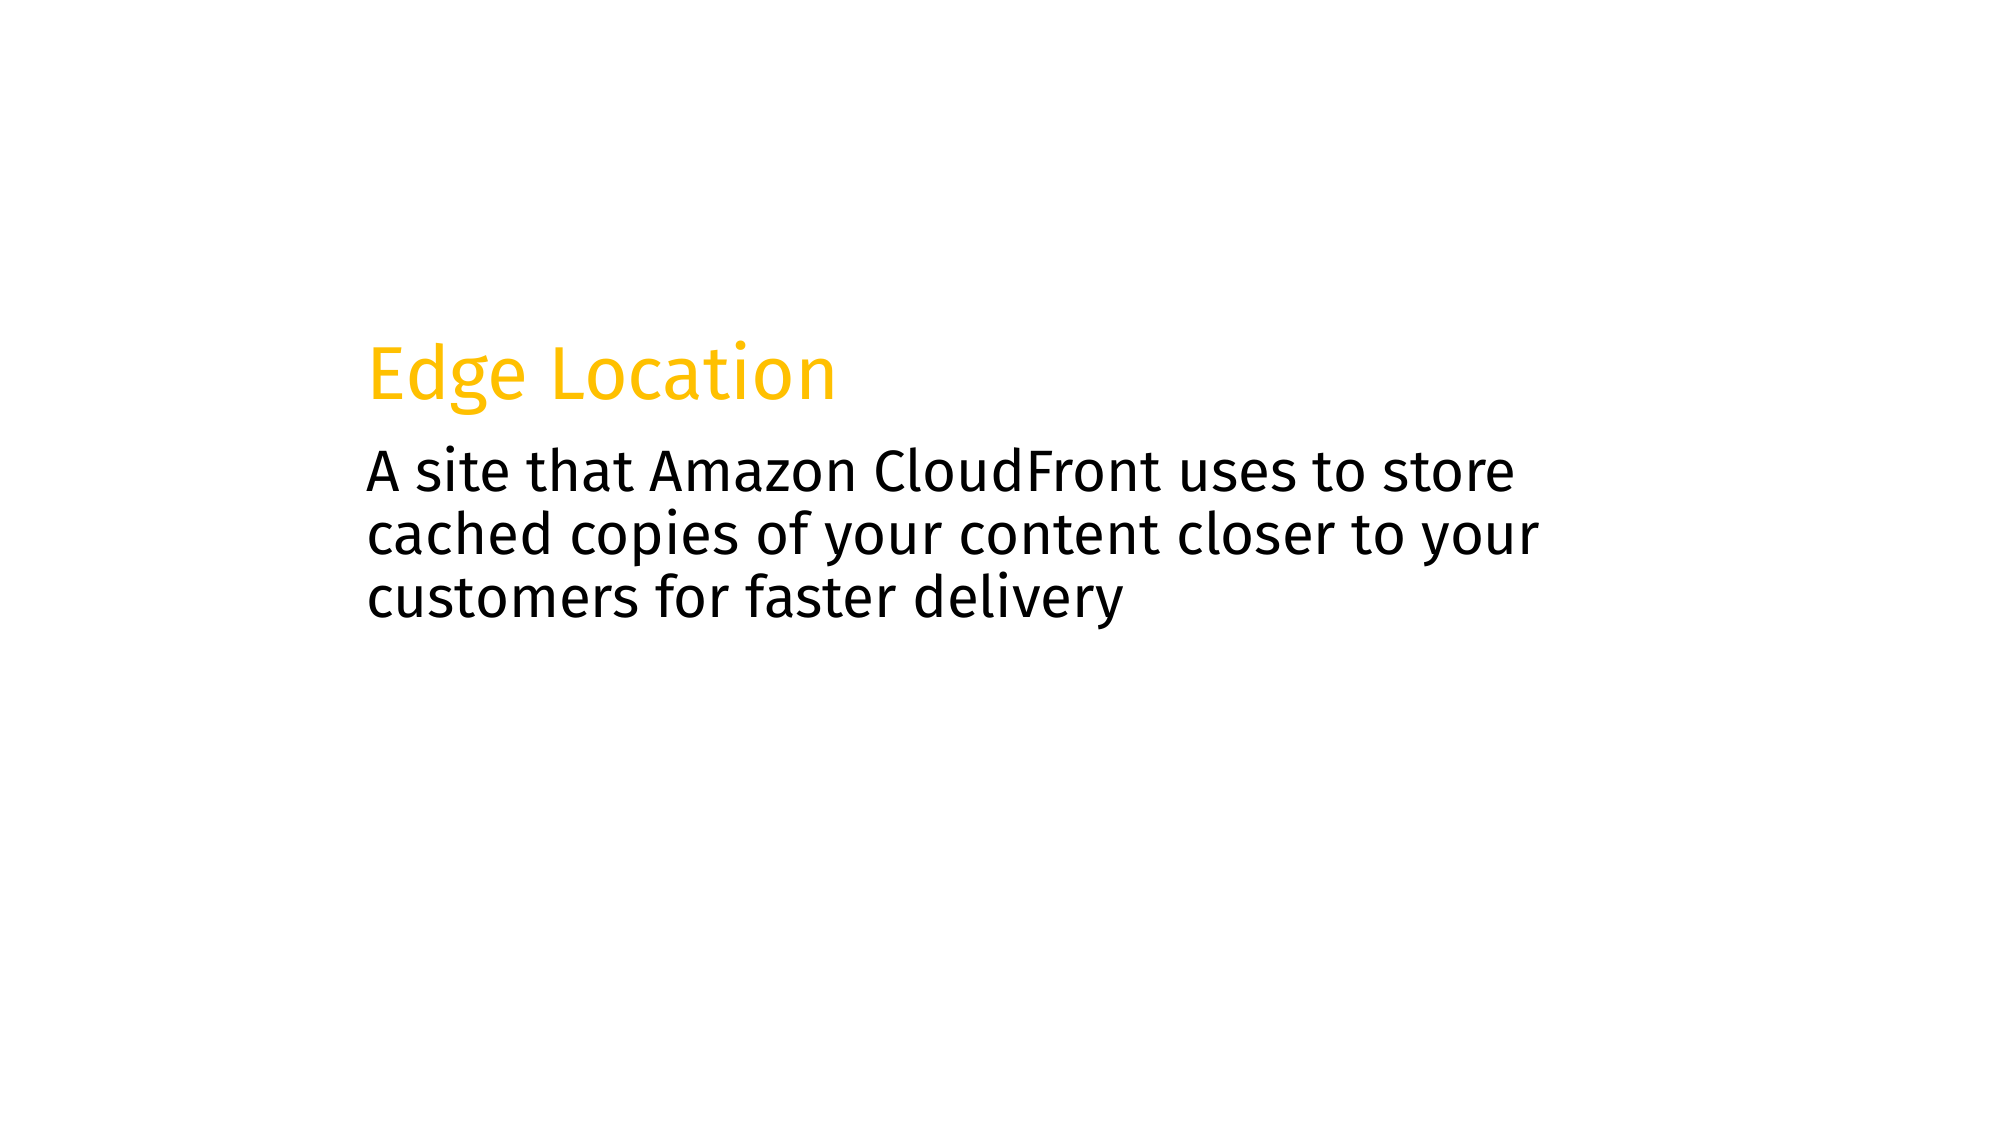

Edge Location
A site that Amazon CloudFront uses to store cached copies of your content closer to your customers for faster delivery